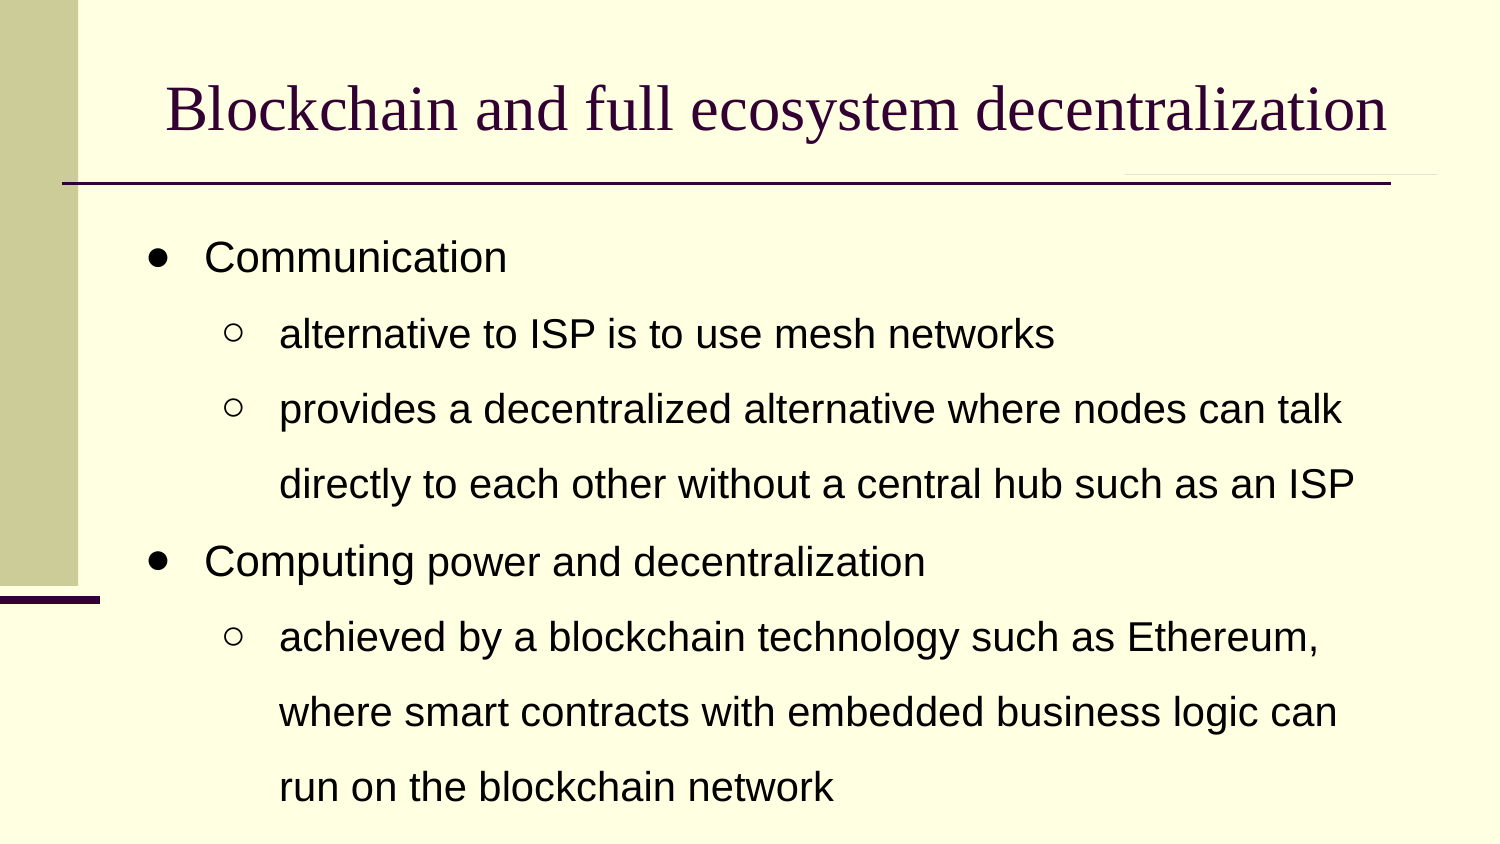

# Blockchain and full ecosystem decentralization
Communication
alternative to ISP is to use mesh networks
provides a decentralized alternative where nodes can talk directly to each other without a central hub such as an ISP
Computing power and decentralization
achieved by a blockchain technology such as Ethereum, where smart contracts with embedded business logic can run on the blockchain network